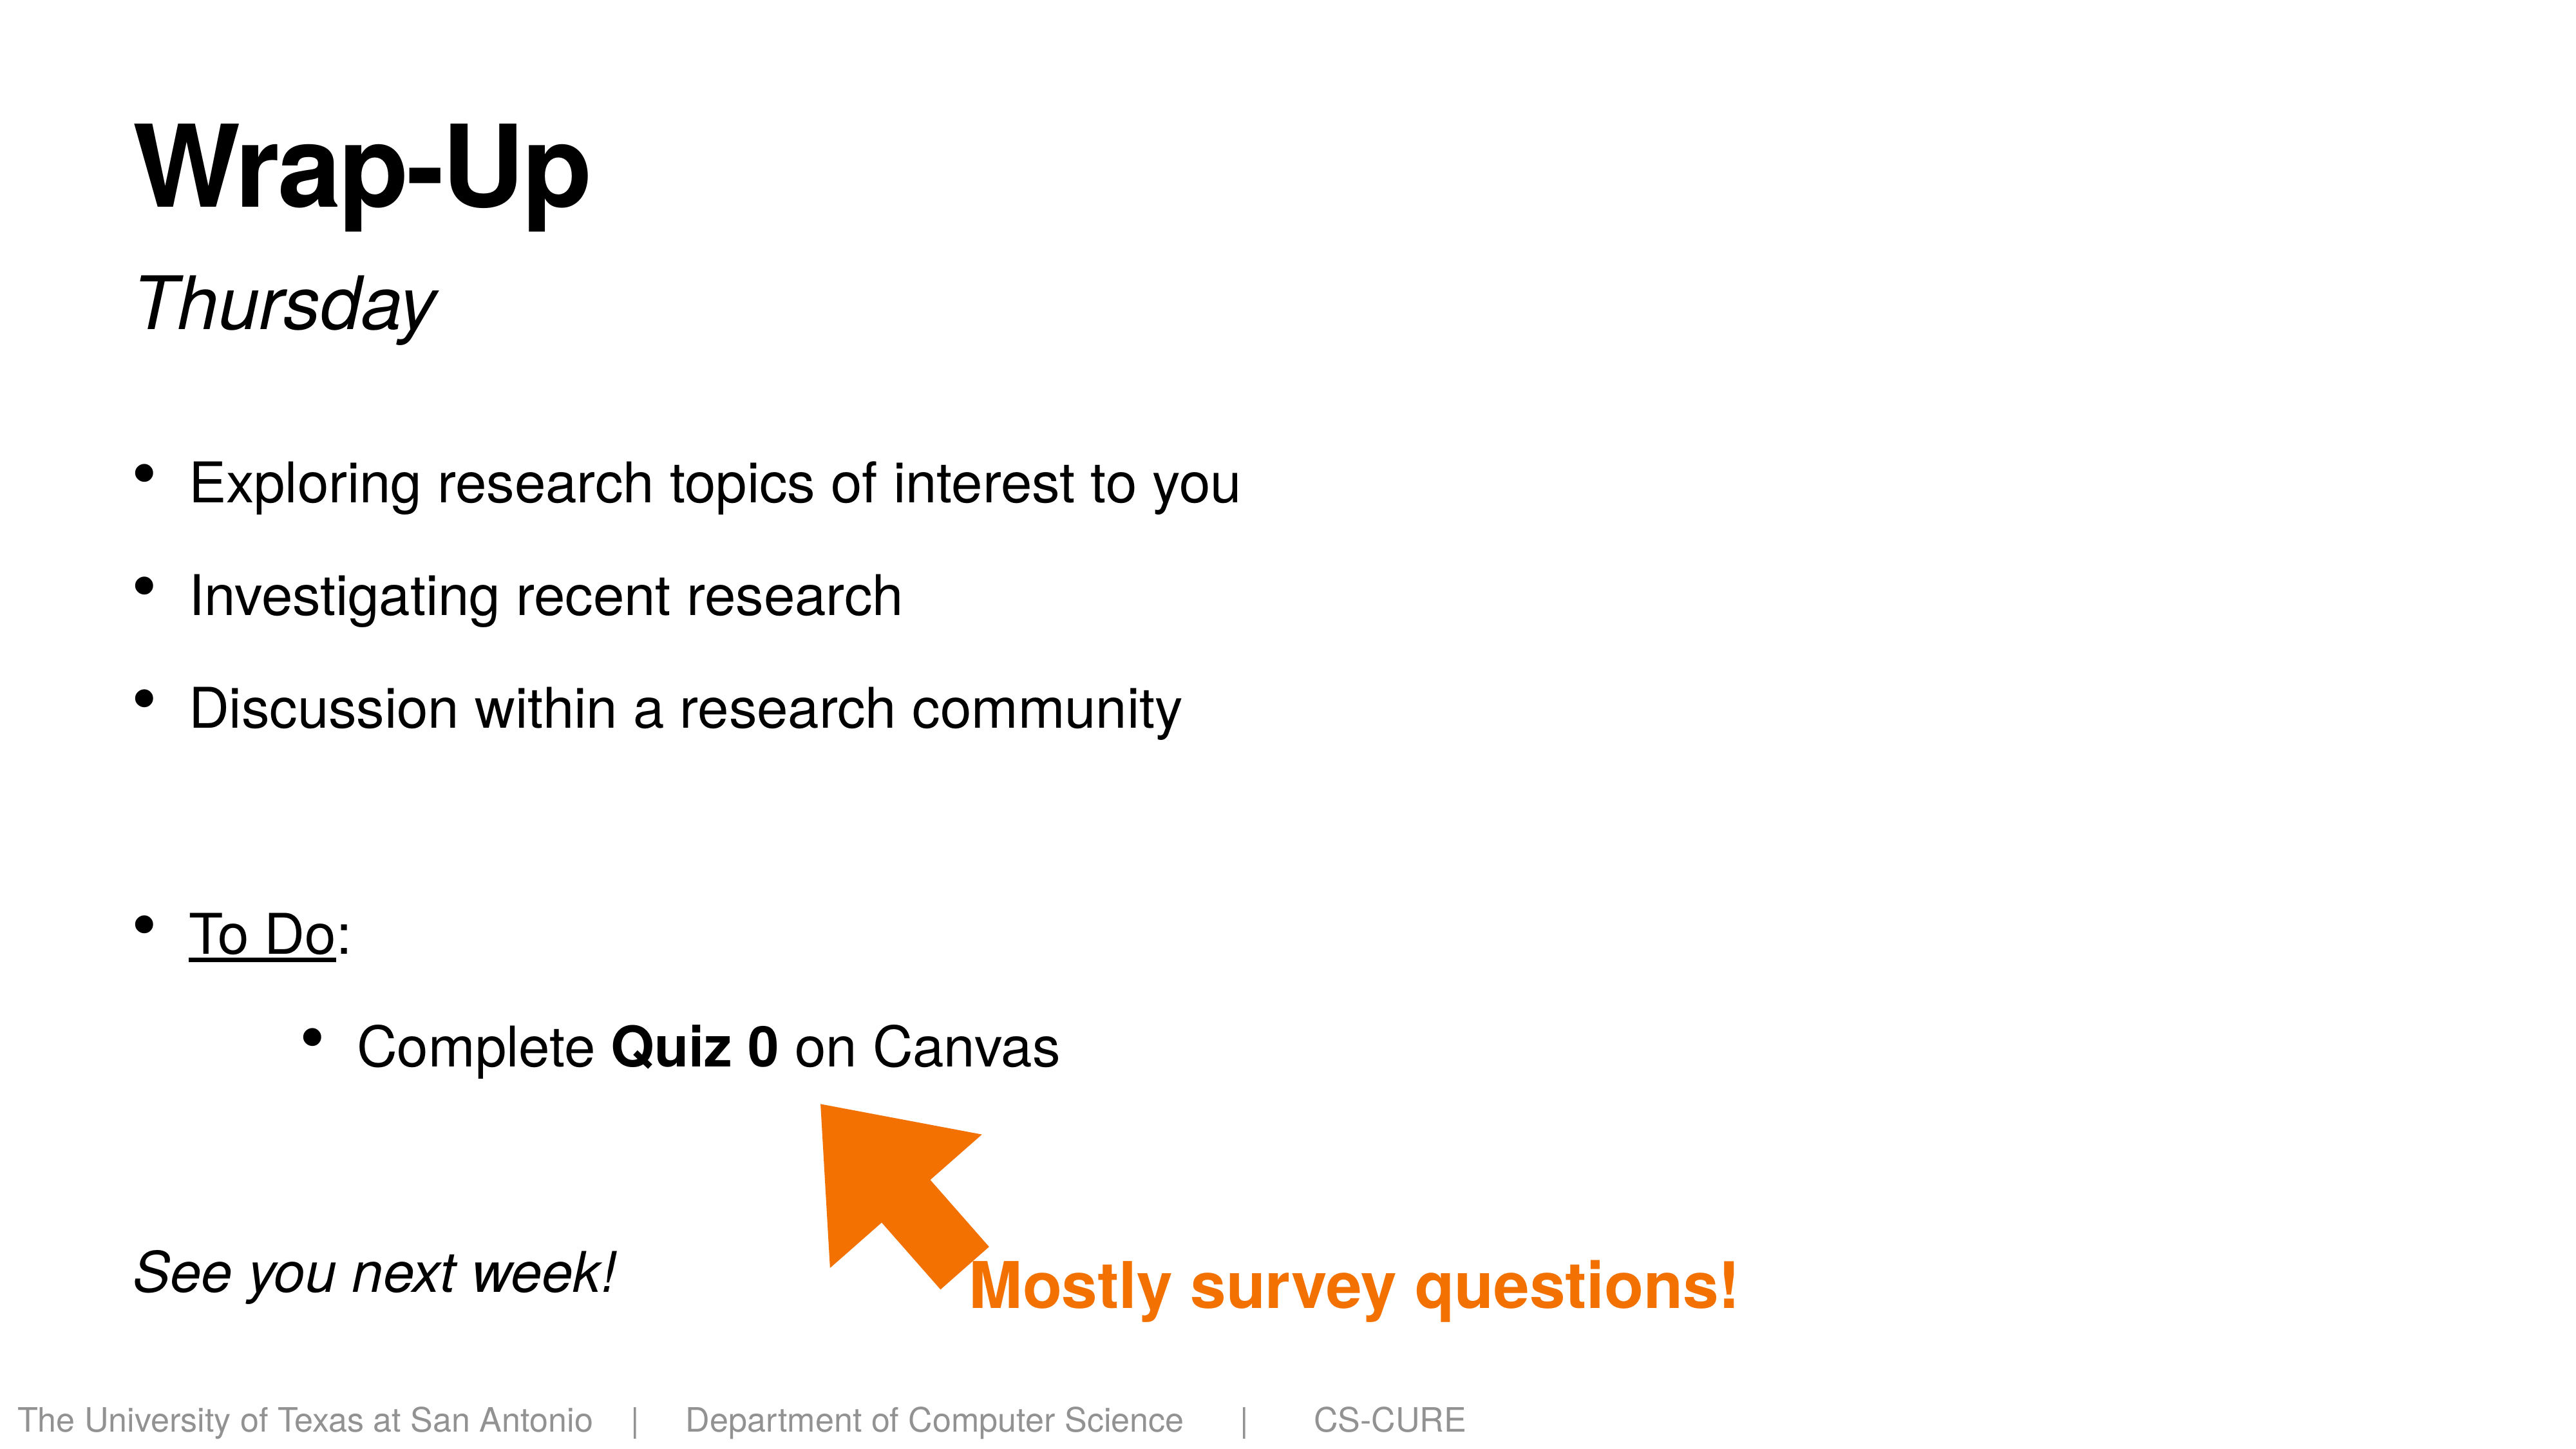

# Wrap-Up
Thursday
Exploring research topics of interest to you
Investigating recent research
Discussion within a research community

To Do:
Complete Quiz 0 on Canvas

See you next week!

Mostly survey questions!
41